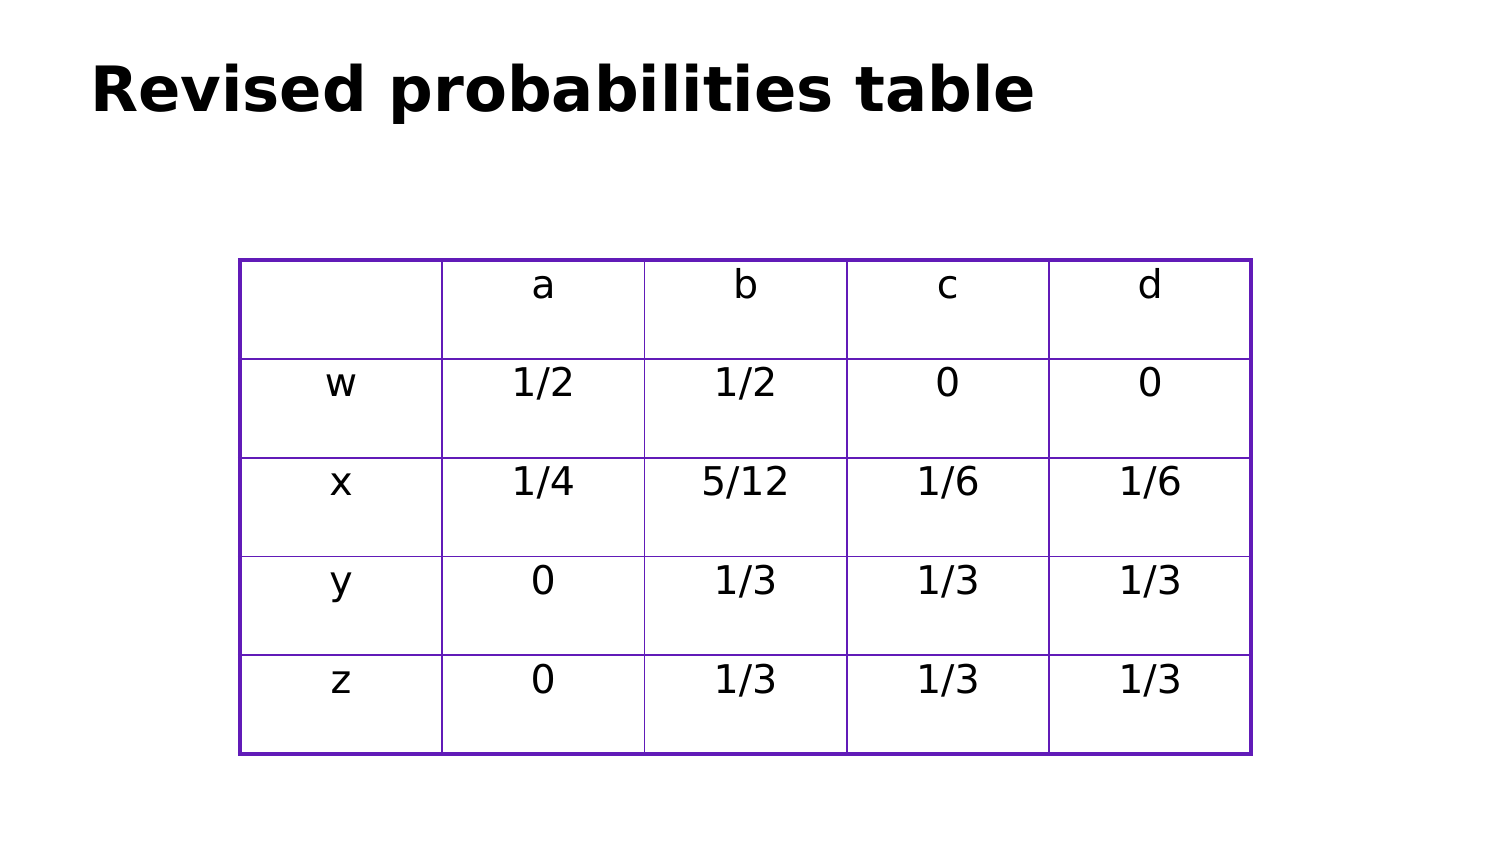

# Revised probabilities table
|  | a | b | c | d |
| --- | --- | --- | --- | --- |
| w | 1/2 | 1/2 | 0 | 0 |
| x | 1/4 | 5/12 | 1/6 | 1/6 |
| y | 0 | 1/3 | 1/3 | 1/3 |
| z | 0 | 1/3 | 1/3 | 1/3 |